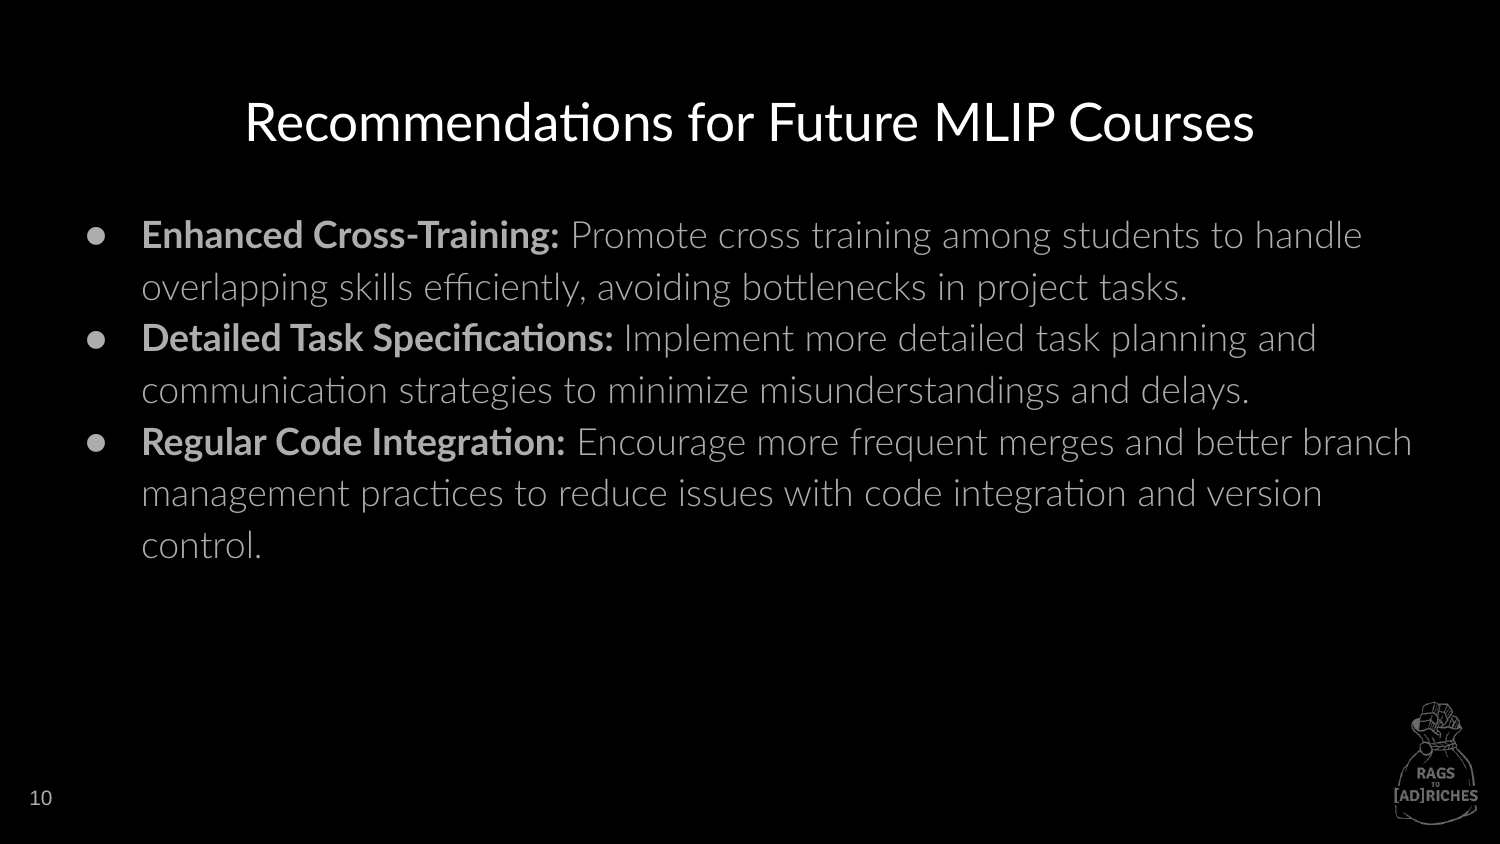

# Recommendations for Future MLIP Courses
Enhanced Cross-Training: Promote cross training among students to handle overlapping skills efficiently, avoiding bottlenecks in project tasks.
Detailed Task Specifications: Implement more detailed task planning and communication strategies to minimize misunderstandings and delays.
Regular Code Integration: Encourage more frequent merges and better branch management practices to reduce issues with code integration and version control.
10